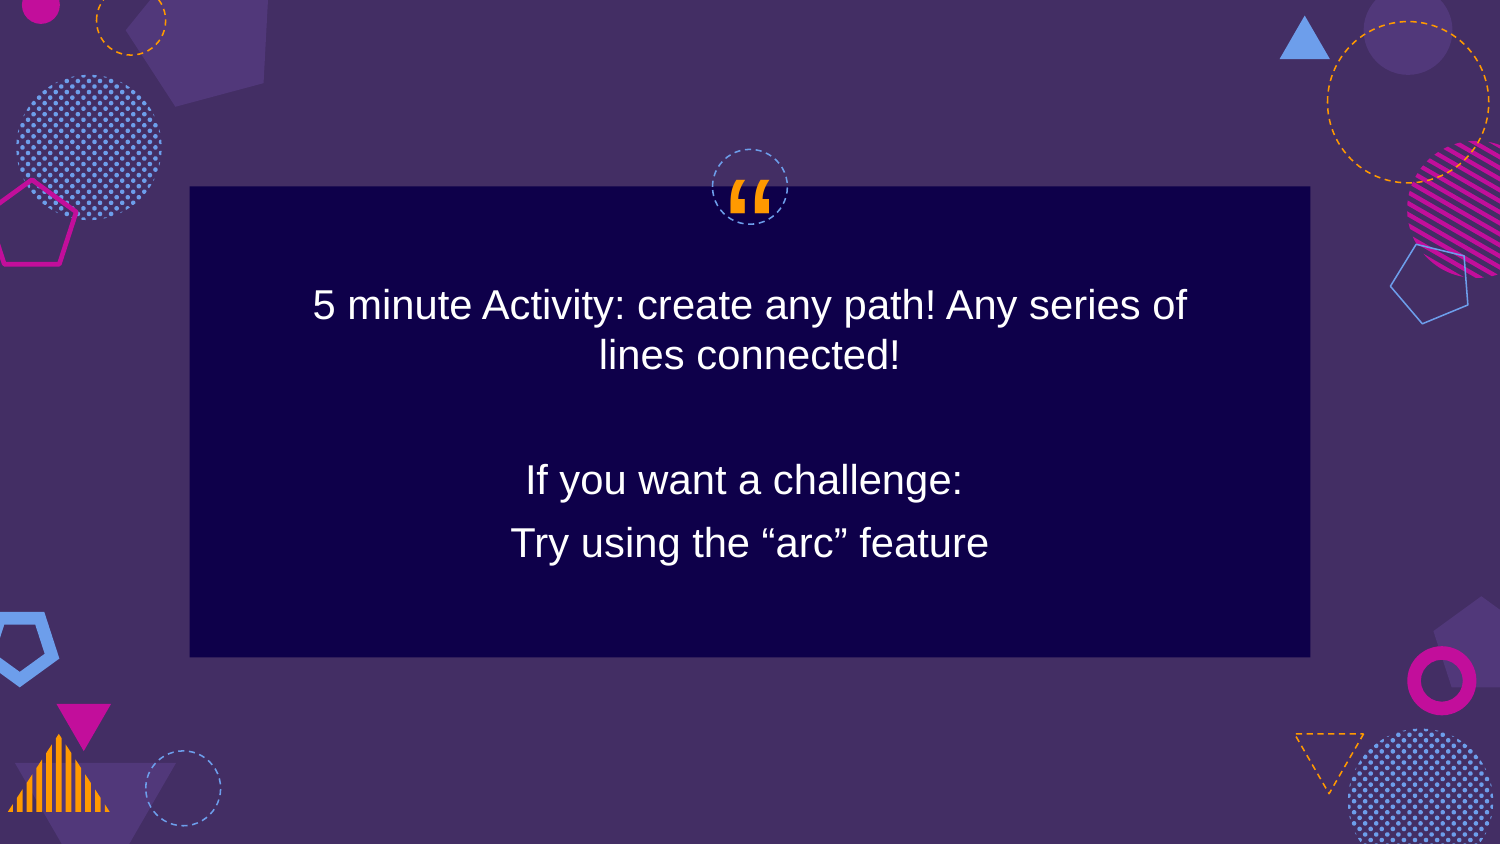

5 minute Activity: create any path! Any series of lines connected!

If you want a challenge:
Try using the “arc” feature